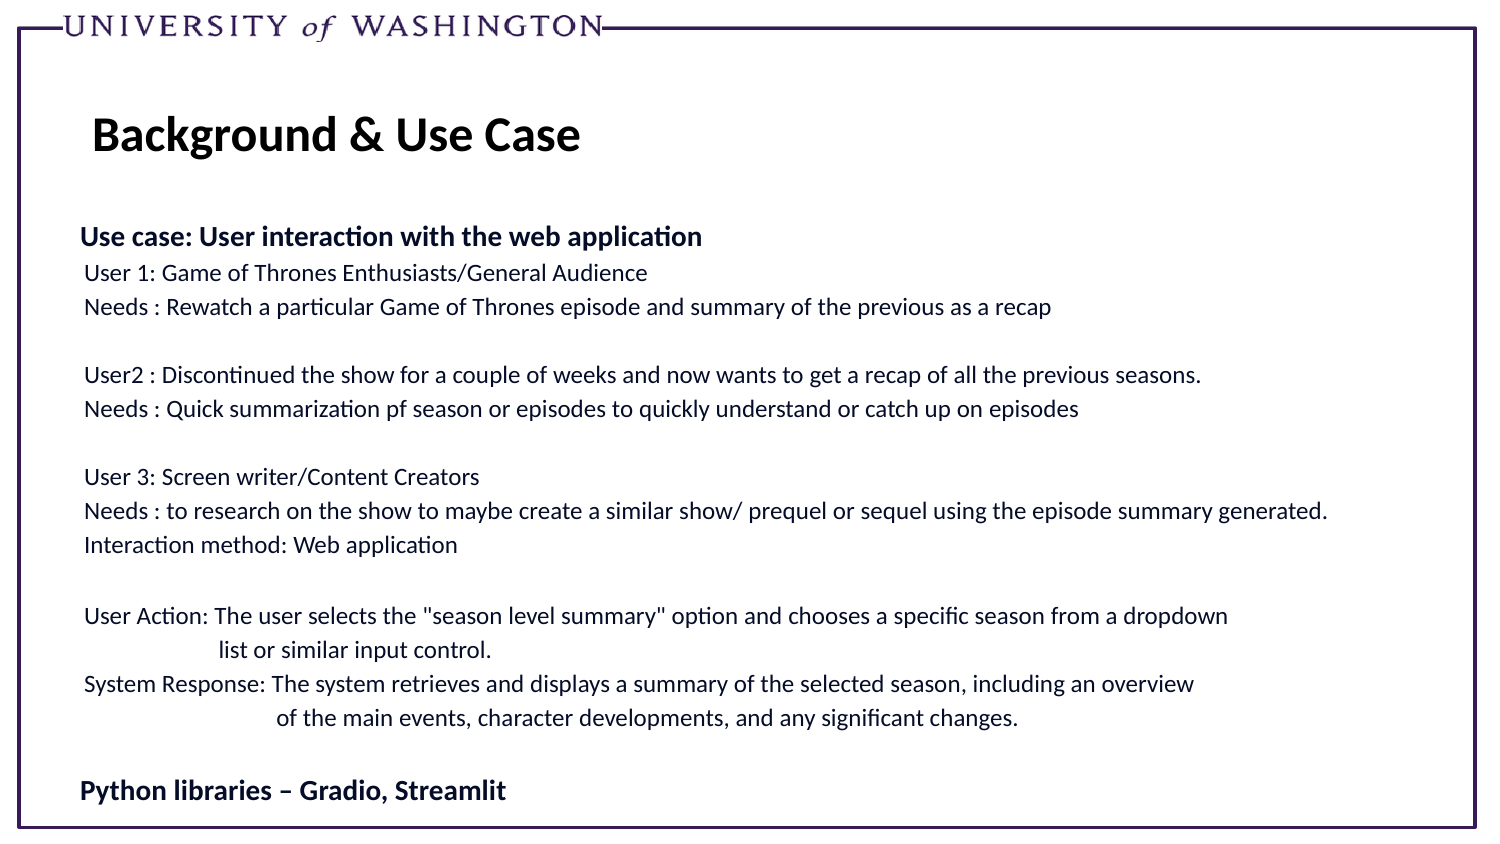

# Background & Use Case

Use case: User interaction with the web application
User 1: Game of Thrones Enthusiasts/General Audience
Needs : Rewatch a particular Game of Thrones episode and summary of the previous as a recap

User2 : Discontinued the show for a couple of weeks and now wants to get a recap of all the previous seasons.
Needs : Quick summarization pf season or episodes to quickly understand or catch up on episodes

User 3: Screen writer/Content Creators
Needs : to research on the show to maybe create a similar show/ prequel or sequel using the episode summary generated.
Interaction method: Web application

User Action: The user selects the "season level summary" option and chooses a specific season from a dropdown
          list or similar input control.
System Response: The system retrieves and displays a summary of the selected season, including an overview
          of the main events, character developments, and any significant changes.

Python libraries – Gradio, Streamlit